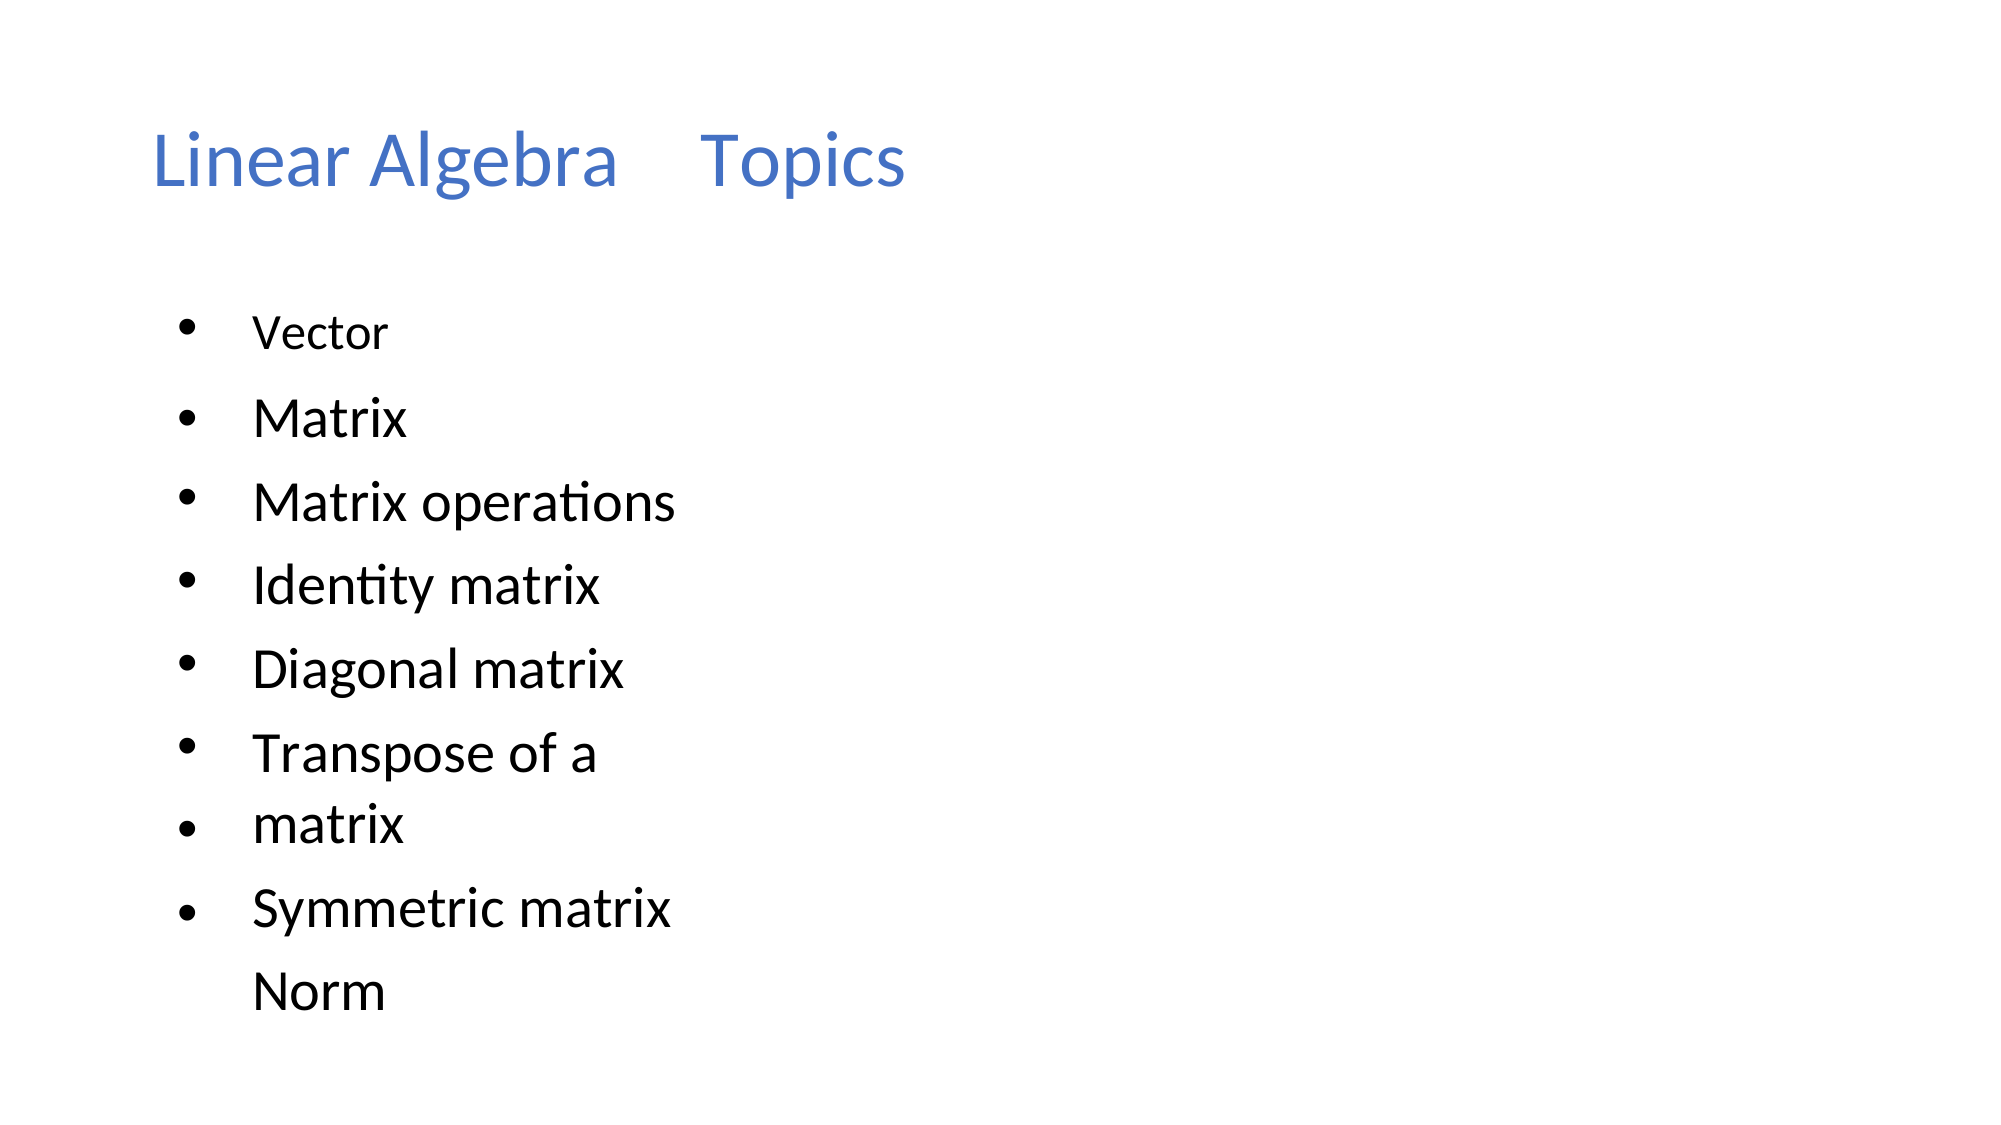

Linear Algebra
•
Topics
Vector
Matrix
Matrix operations
Identity matrix
Diagonal matrix
Transpose of a matrix
Symmetric matrix
Norm
•
•
•
•
•
•
•